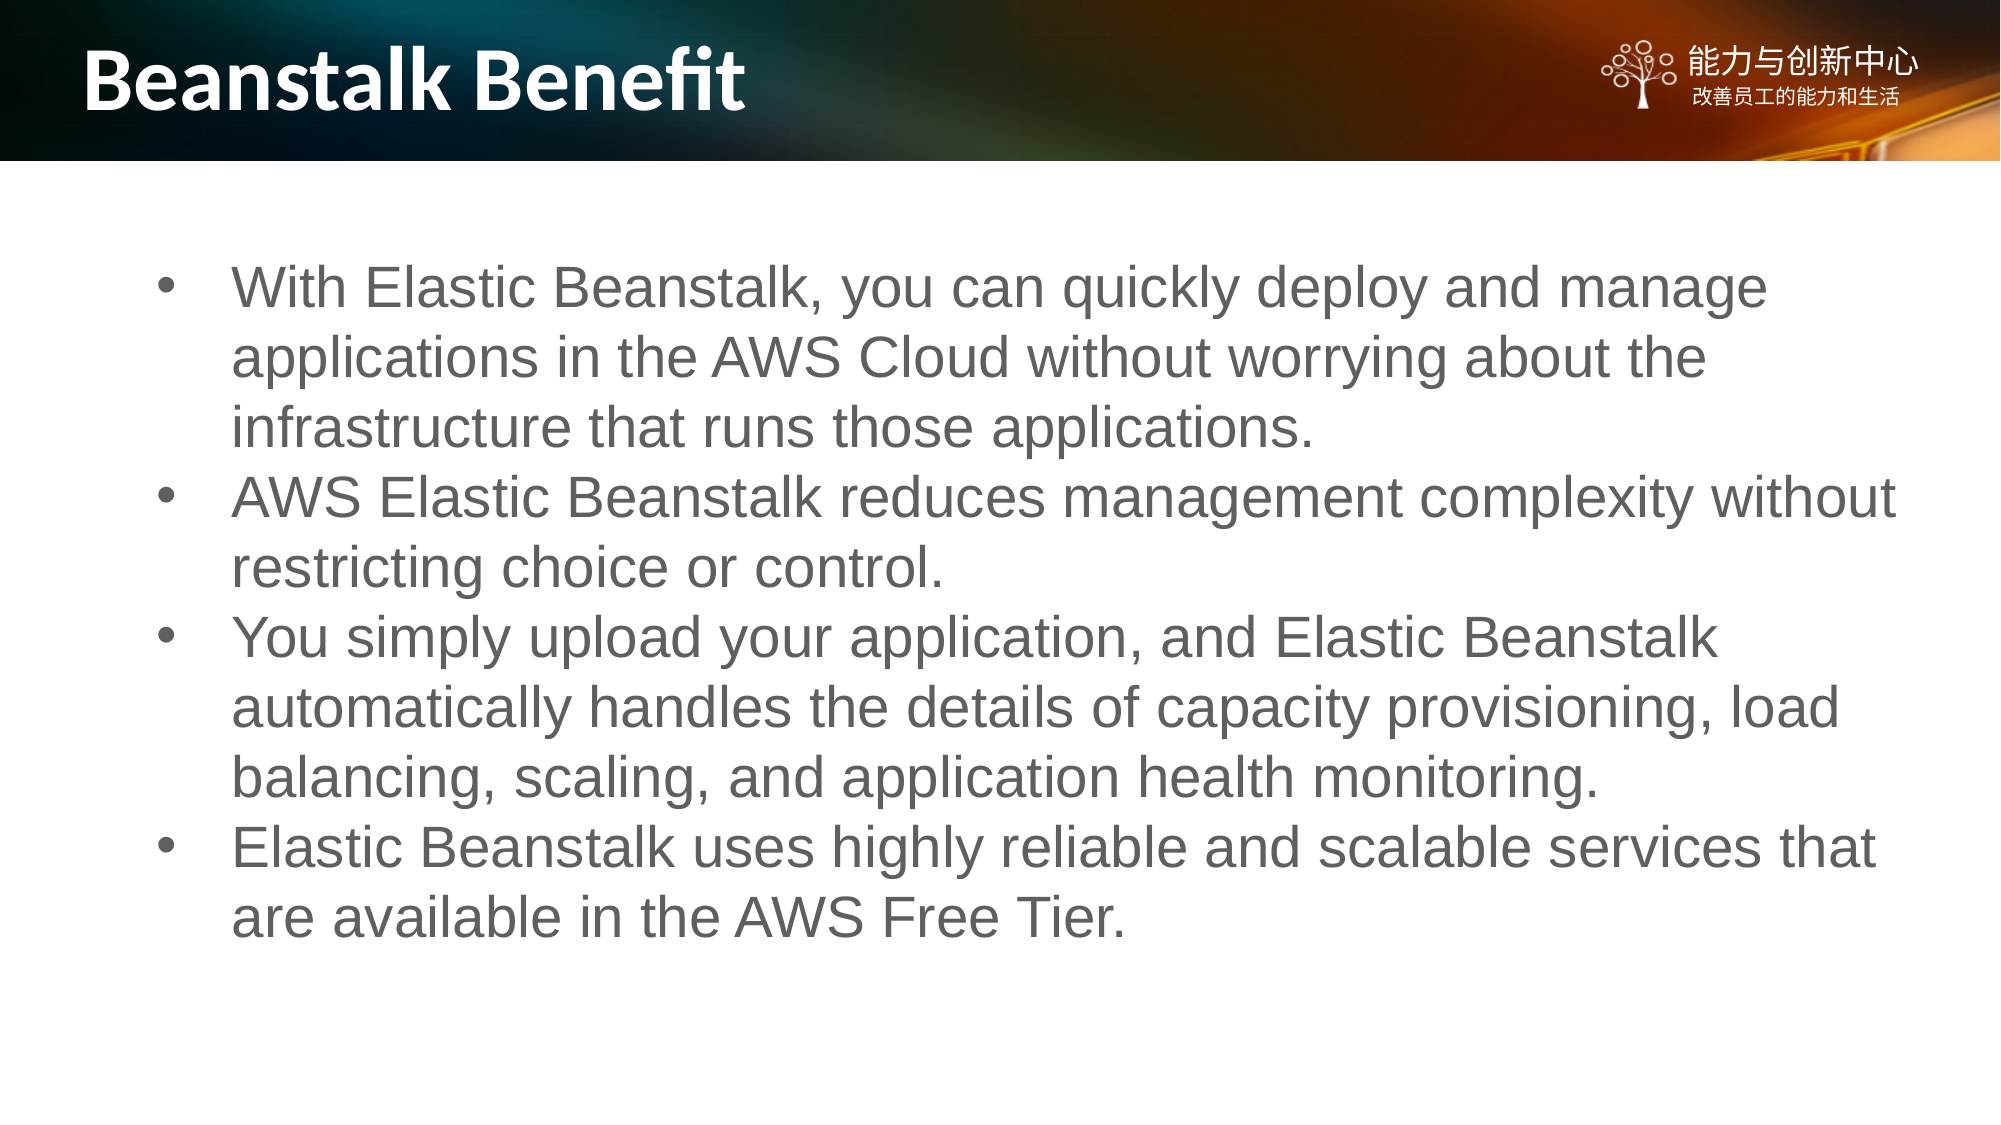

Beanstalk Benefit
With Elastic Beanstalk, you can quickly deploy and manage applications in the AWS Cloud without worrying about the infrastructure that runs those applications.
AWS Elastic Beanstalk reduces management complexity without restricting choice or control.
You simply upload your application, and Elastic Beanstalk automatically handles the details of capacity provisioning, load balancing, scaling, and application health monitoring.
Elastic Beanstalk uses highly reliable and scalable services that are available in the AWS Free Tier.